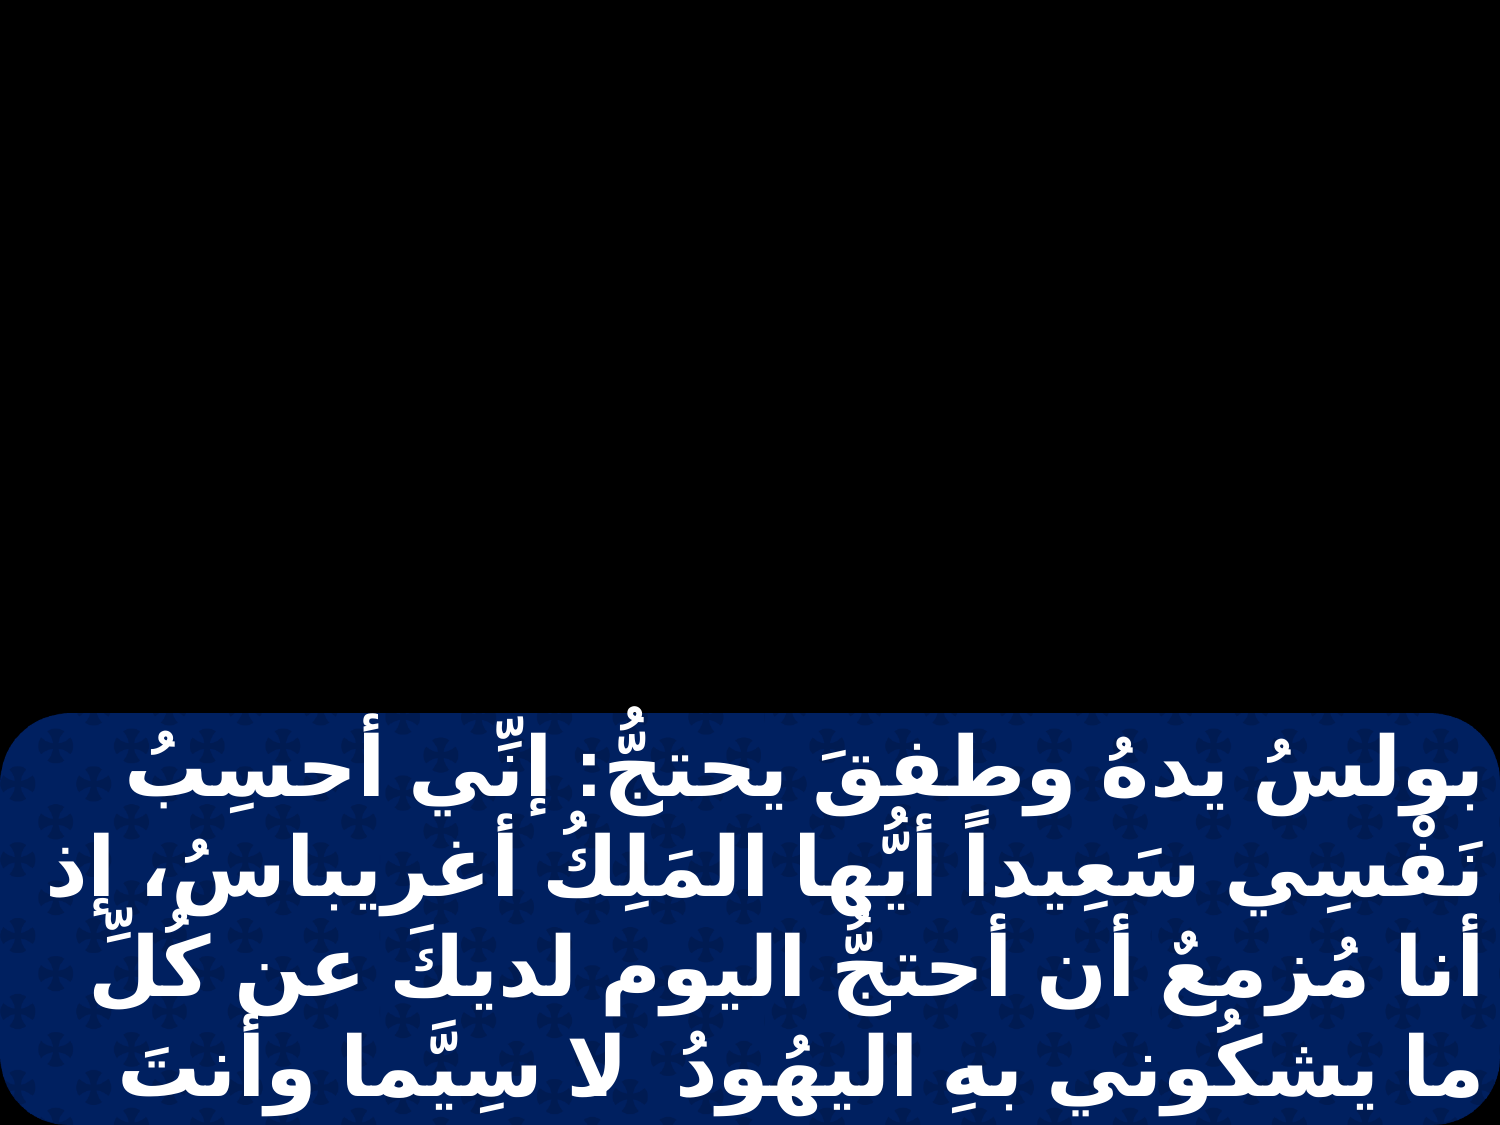

بولسُ يدهُ وطفقَ يحتجُّ: إنِّي أحسِبُ نَفْسِي سَعِيداً أيُّها المَلِكُ أغريباسُ، إذ أنا مُزمعٌ أن أحتجُّ اليوم لديكَ عن كُلِّ ما يشكُوني بهِ اليهُودُ. لا سِيَّما وأنتَ